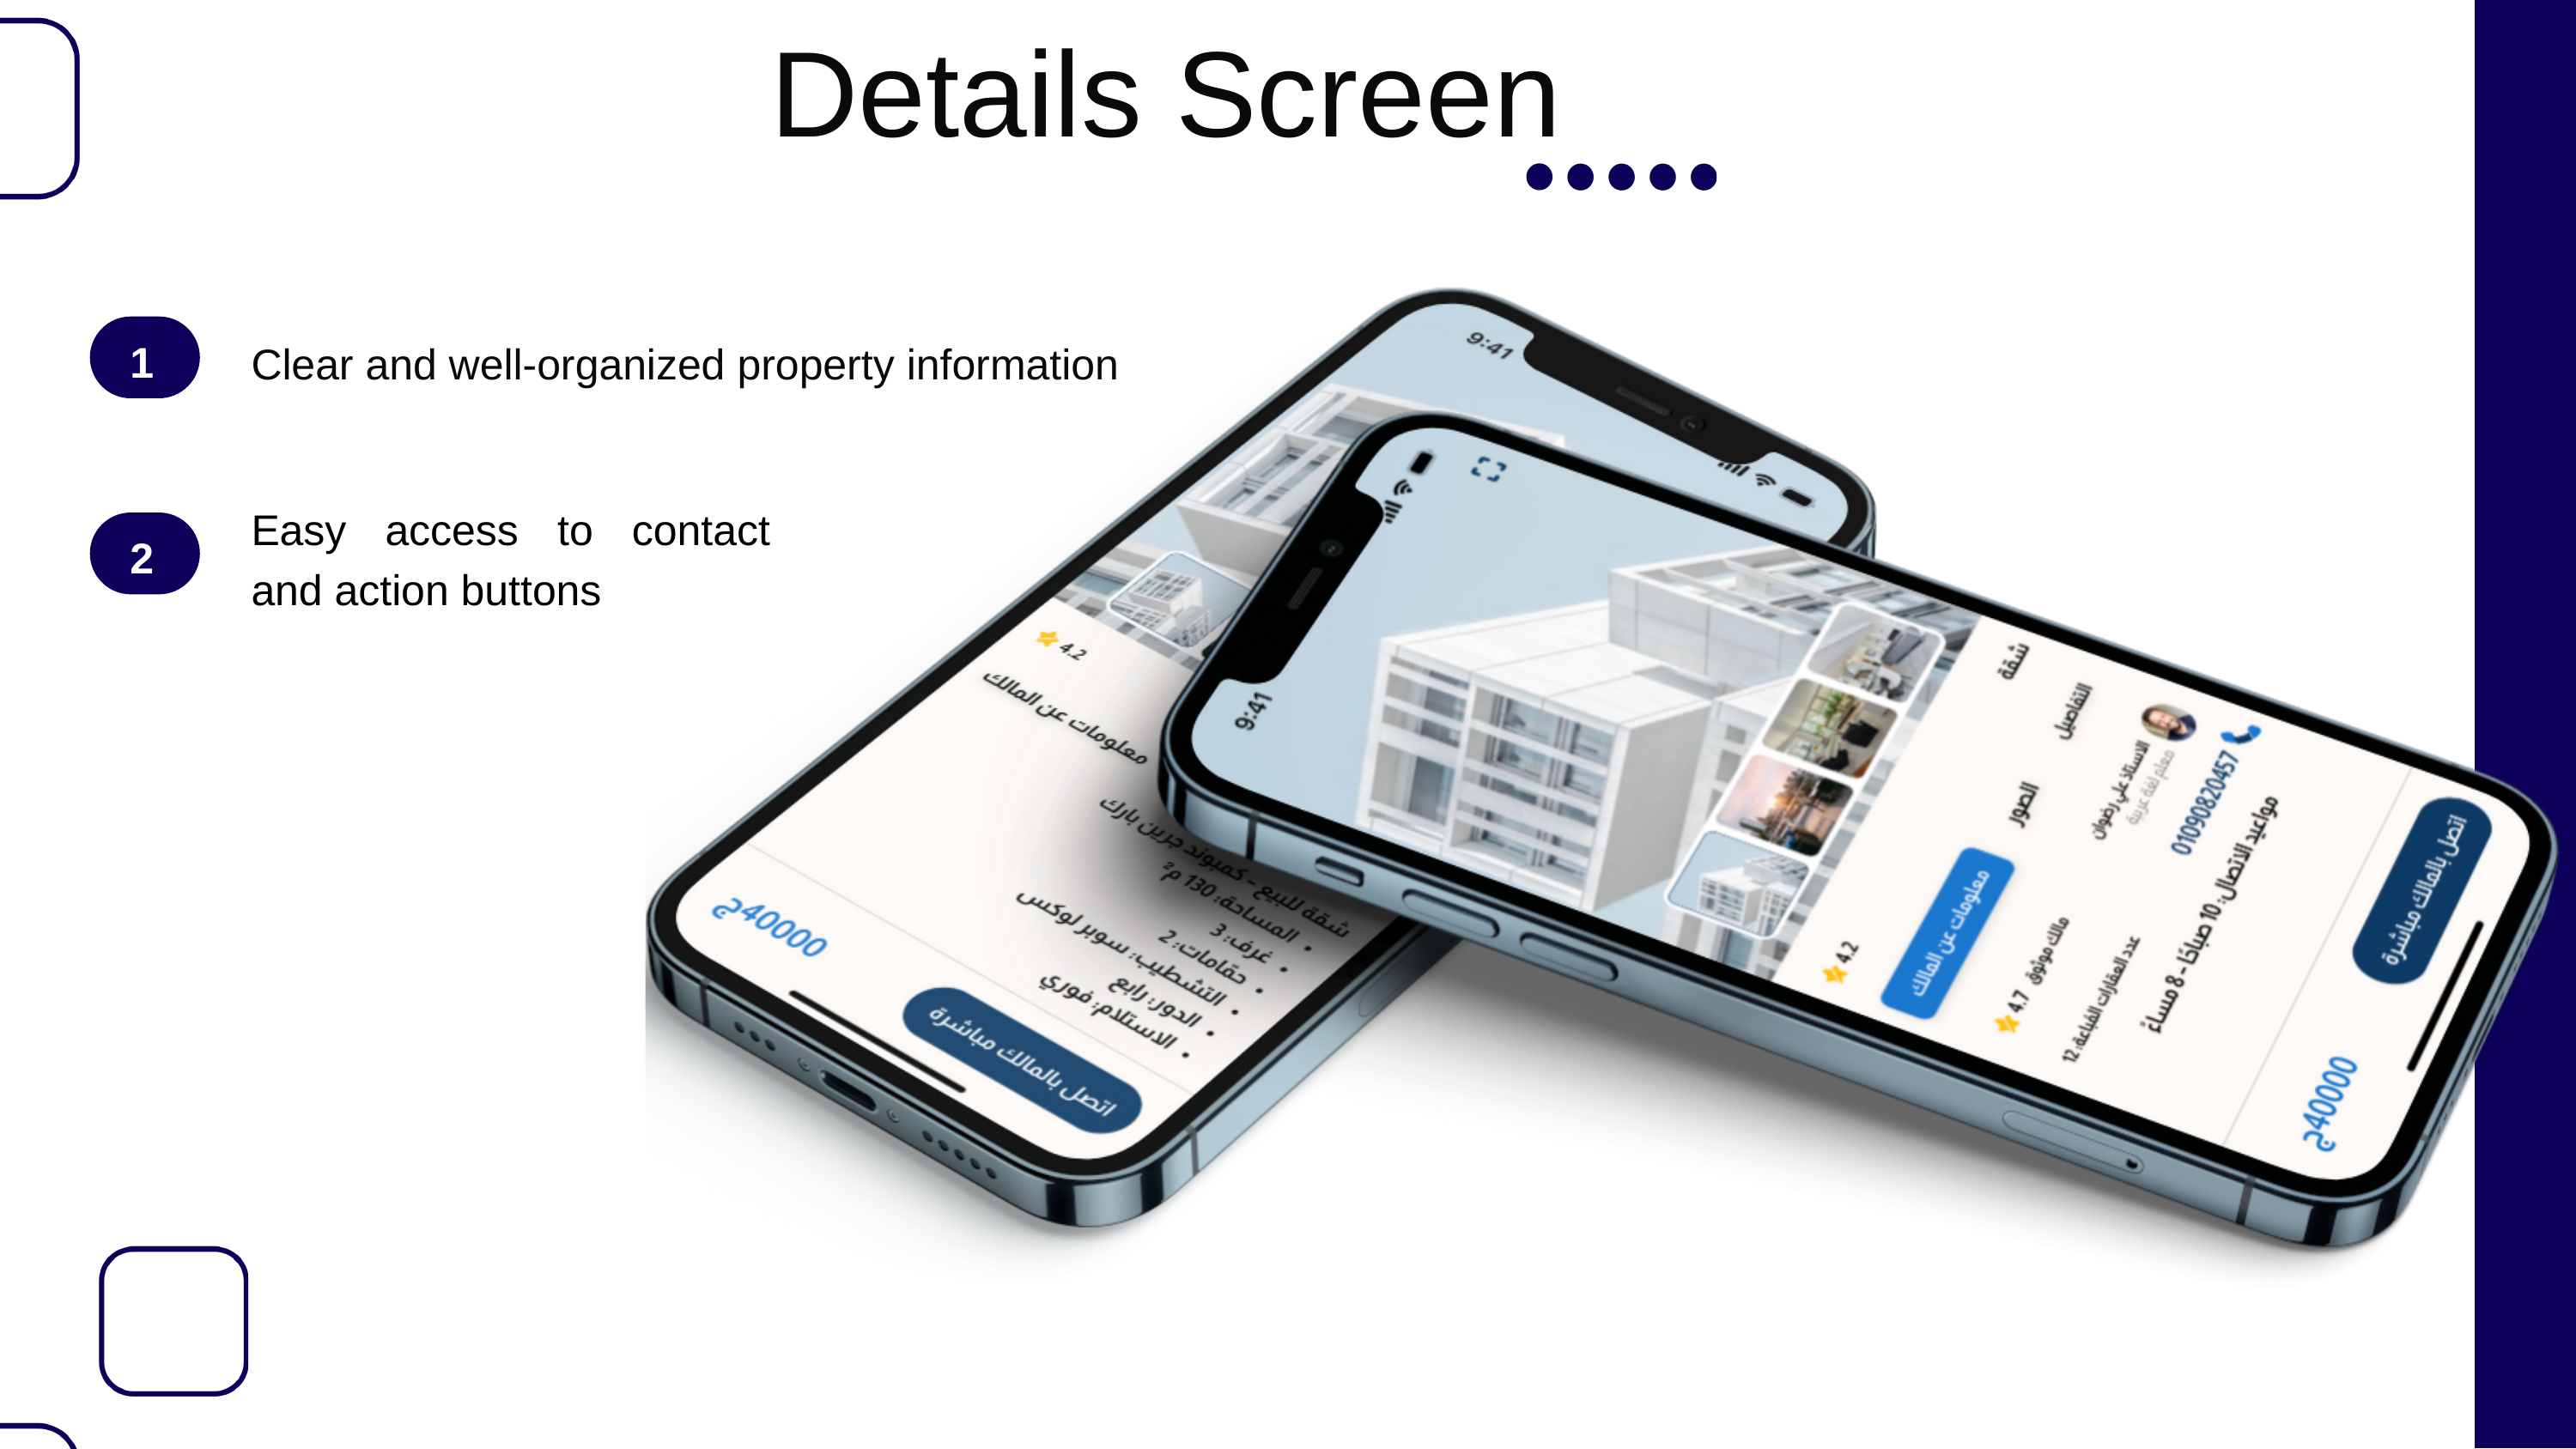

Details Screen

Clear and well-organized property information
1
Easy access to contact and action buttons

2